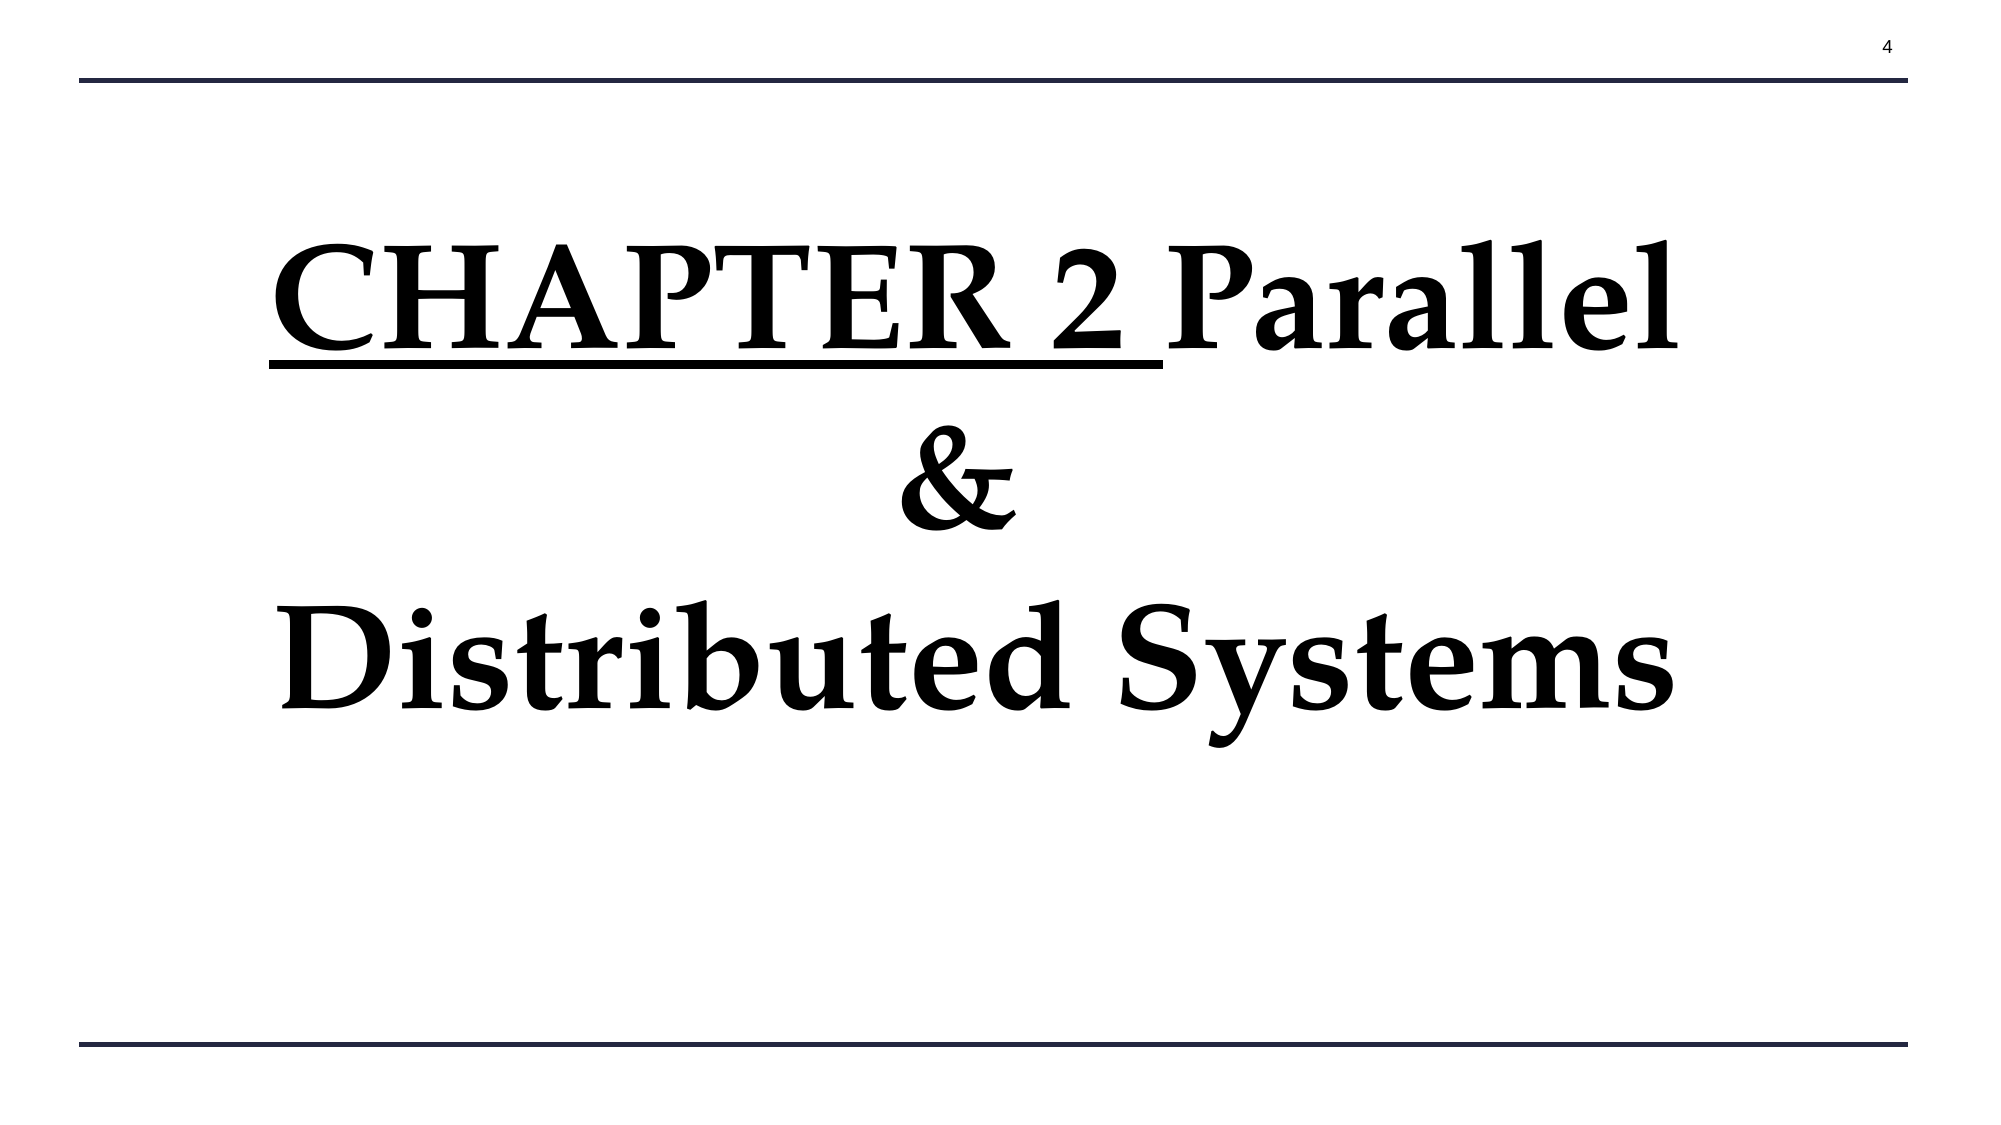

4
CHAPTER 2 Parallel
&
Distributed Systems